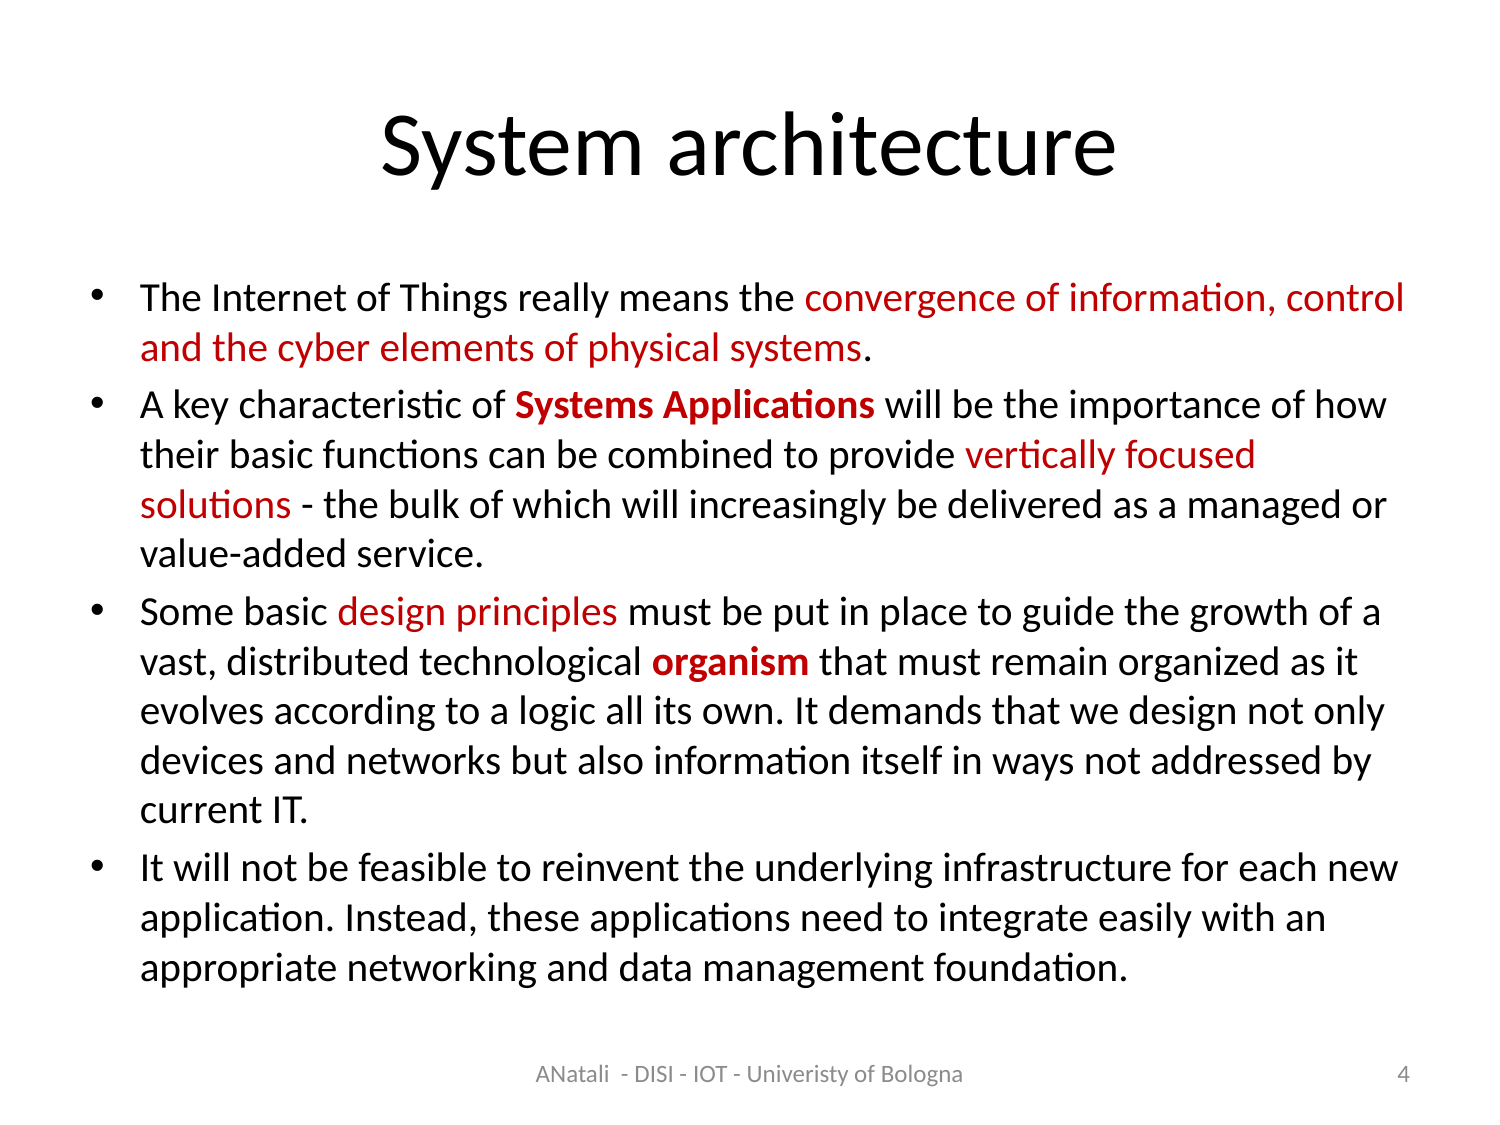

# System architecture
The Internet of Things really means the convergence of information, control and the cyber elements of physical systems.
A key characteristic of Systems Applications will be the importance of how their basic functions can be combined to provide vertically focused solutions - the bulk of which will increasingly be delivered as a managed or value-added service.
Some basic design principles must be put in place to guide the growth of a vast, distributed technological organism that must remain organized as it evolves according to a logic all its own. It demands that we design not only devices and networks but also information itself in ways not addressed by current IT.
It will not be feasible to reinvent the underlying infrastructure for each new application. Instead, these applications need to integrate easily with an appropriate networking and data management foundation.
ANatali  - DISI - IOT - Univeristy of Bologna
4